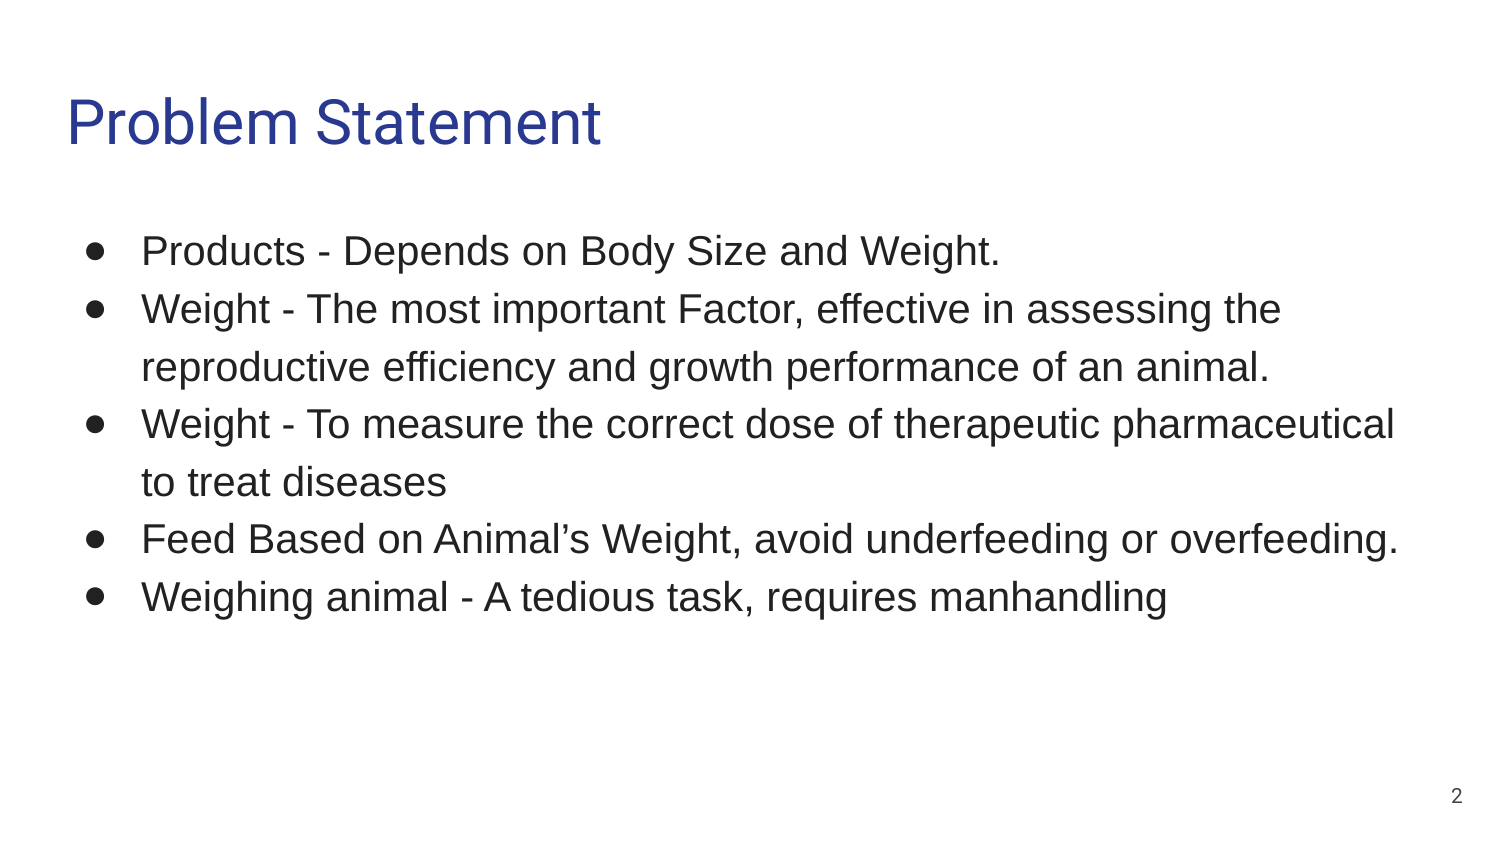

# Problem Statement
Products - Depends on Body Size and Weight.
Weight - The most important Factor, effective in assessing the reproductive efficiency and growth performance of an animal.
Weight - To measure the correct dose of therapeutic pharmaceutical to treat diseases
Feed Based on Animal’s Weight, avoid underfeeding or overfeeding.
Weighing animal - A tedious task, requires manhandling
2